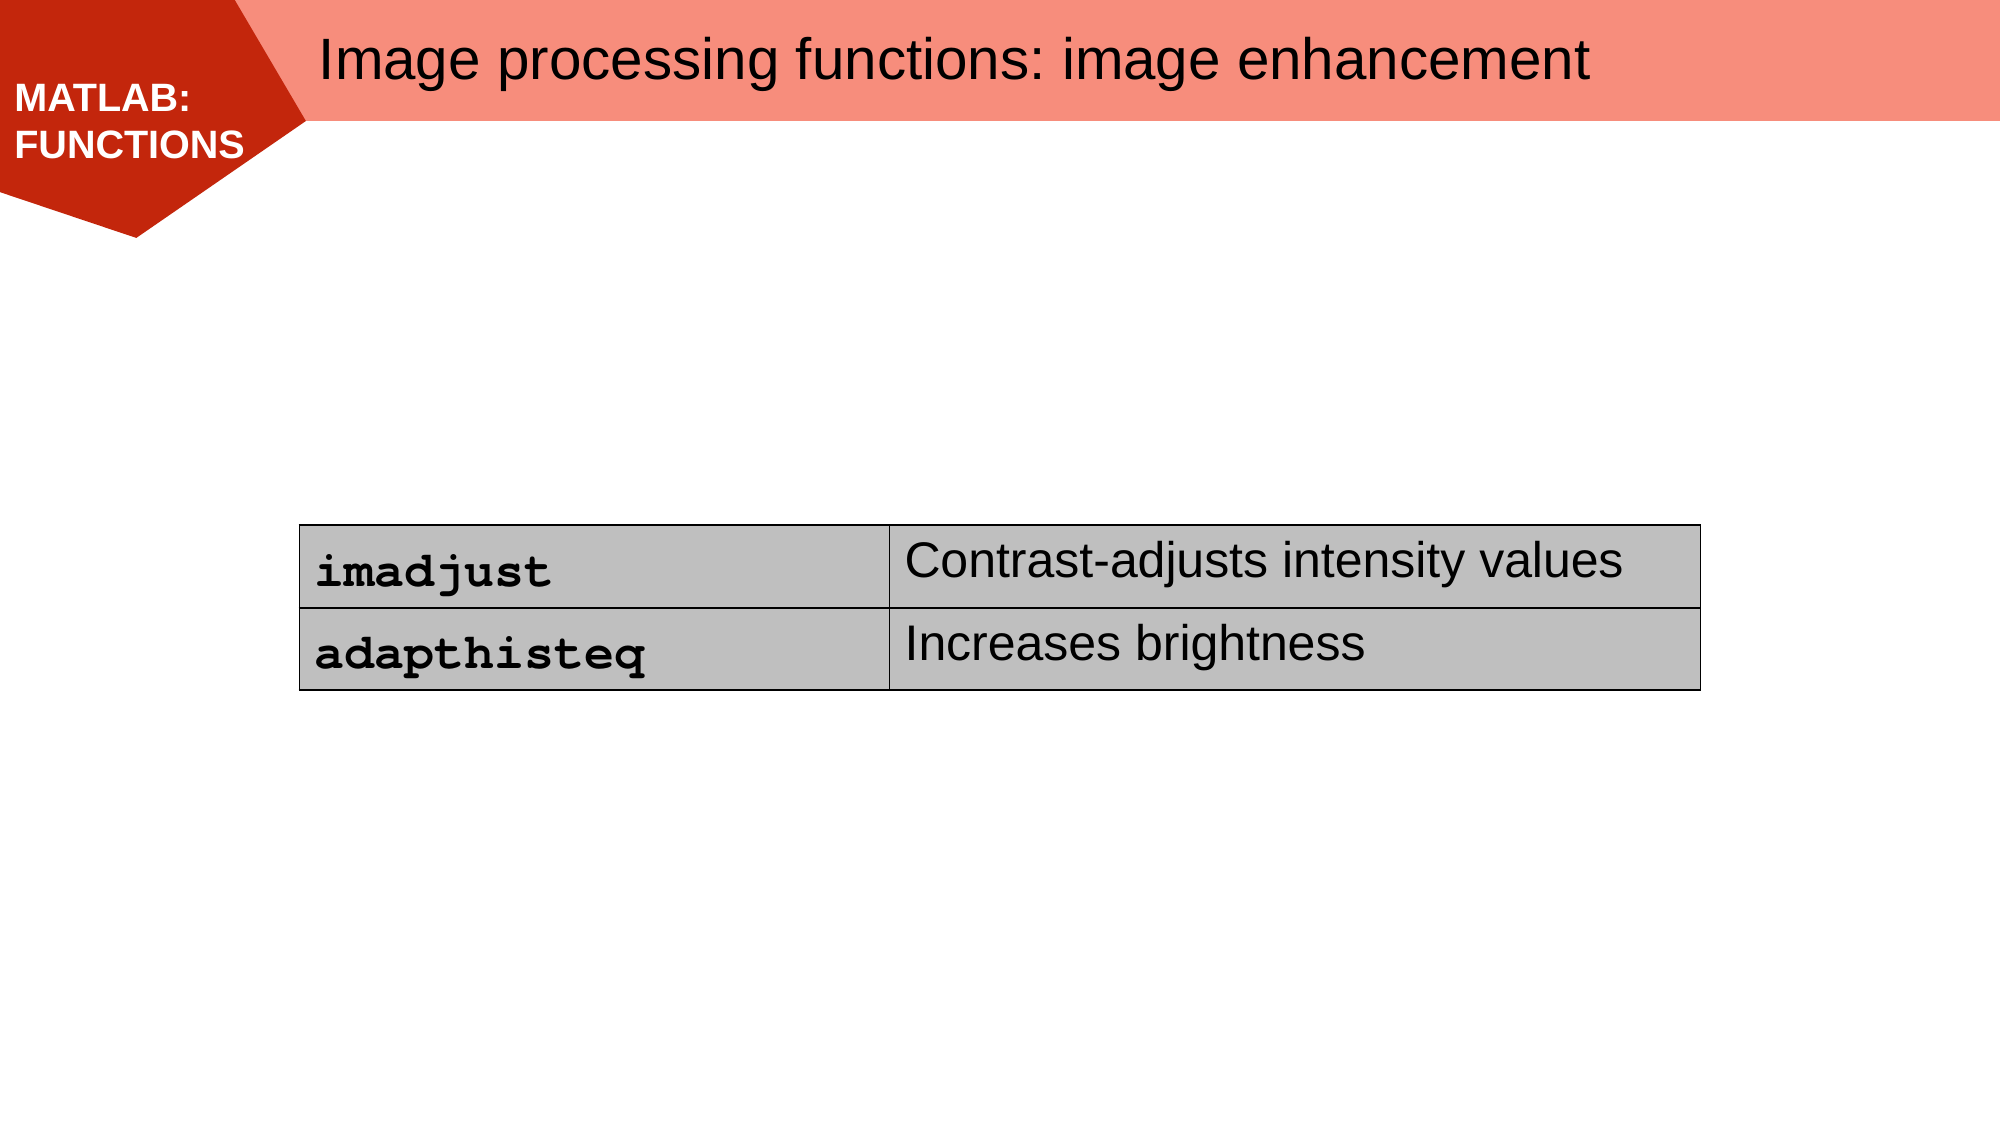

Image processing functions: image enhancement
| imadjust | Contrast-adjusts intensity values |
| --- | --- |
| adapthisteq | Increases brightness |